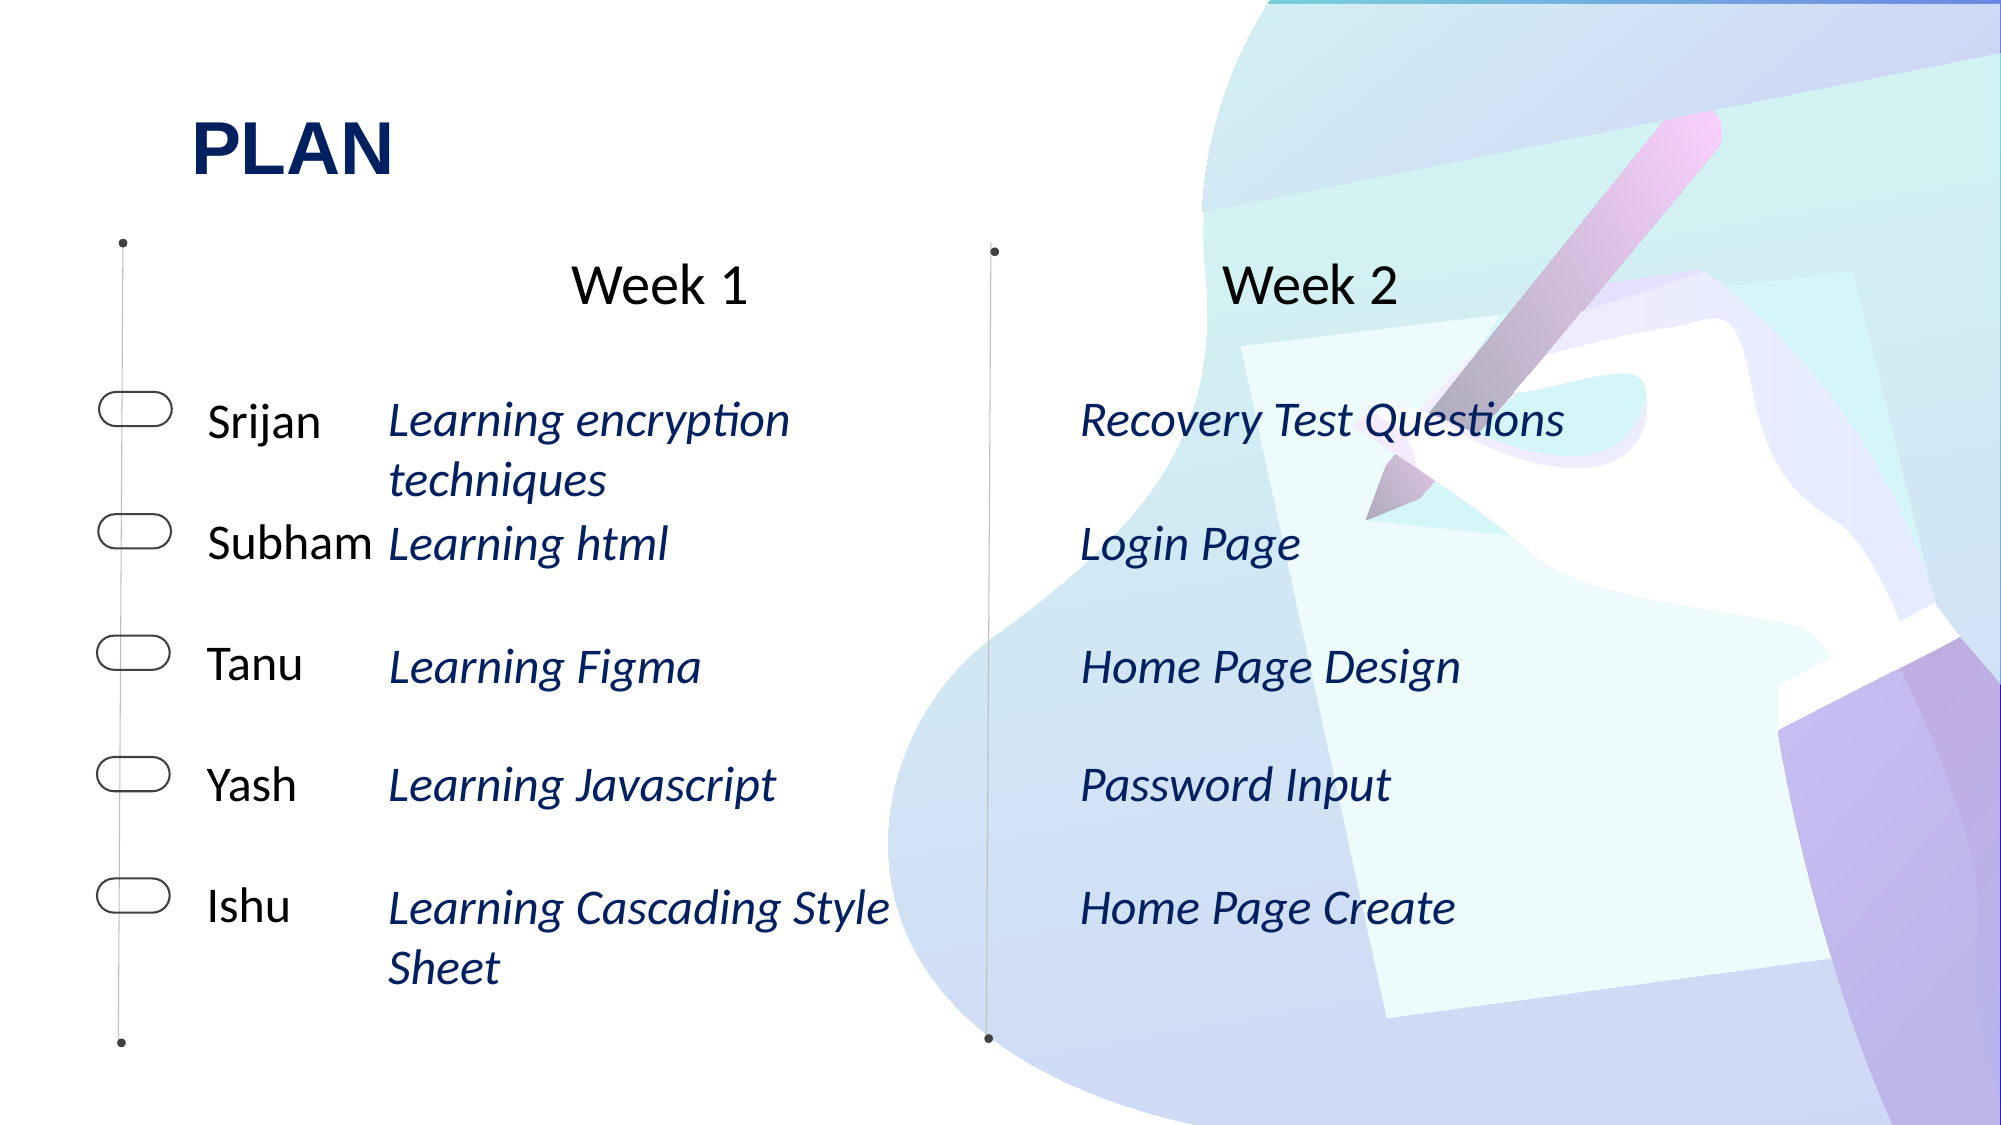

PLAN
Week 1

Week 2

Srijan
Learning encryption techniques

Subham
Learning html

Tanu
Learning Figma

Yash
Learning Javascript

Ishu
Learning Cascading Style Sheet

Recovery Test Questions
Login Page
Home Page Design
Password Input
Home Page Create